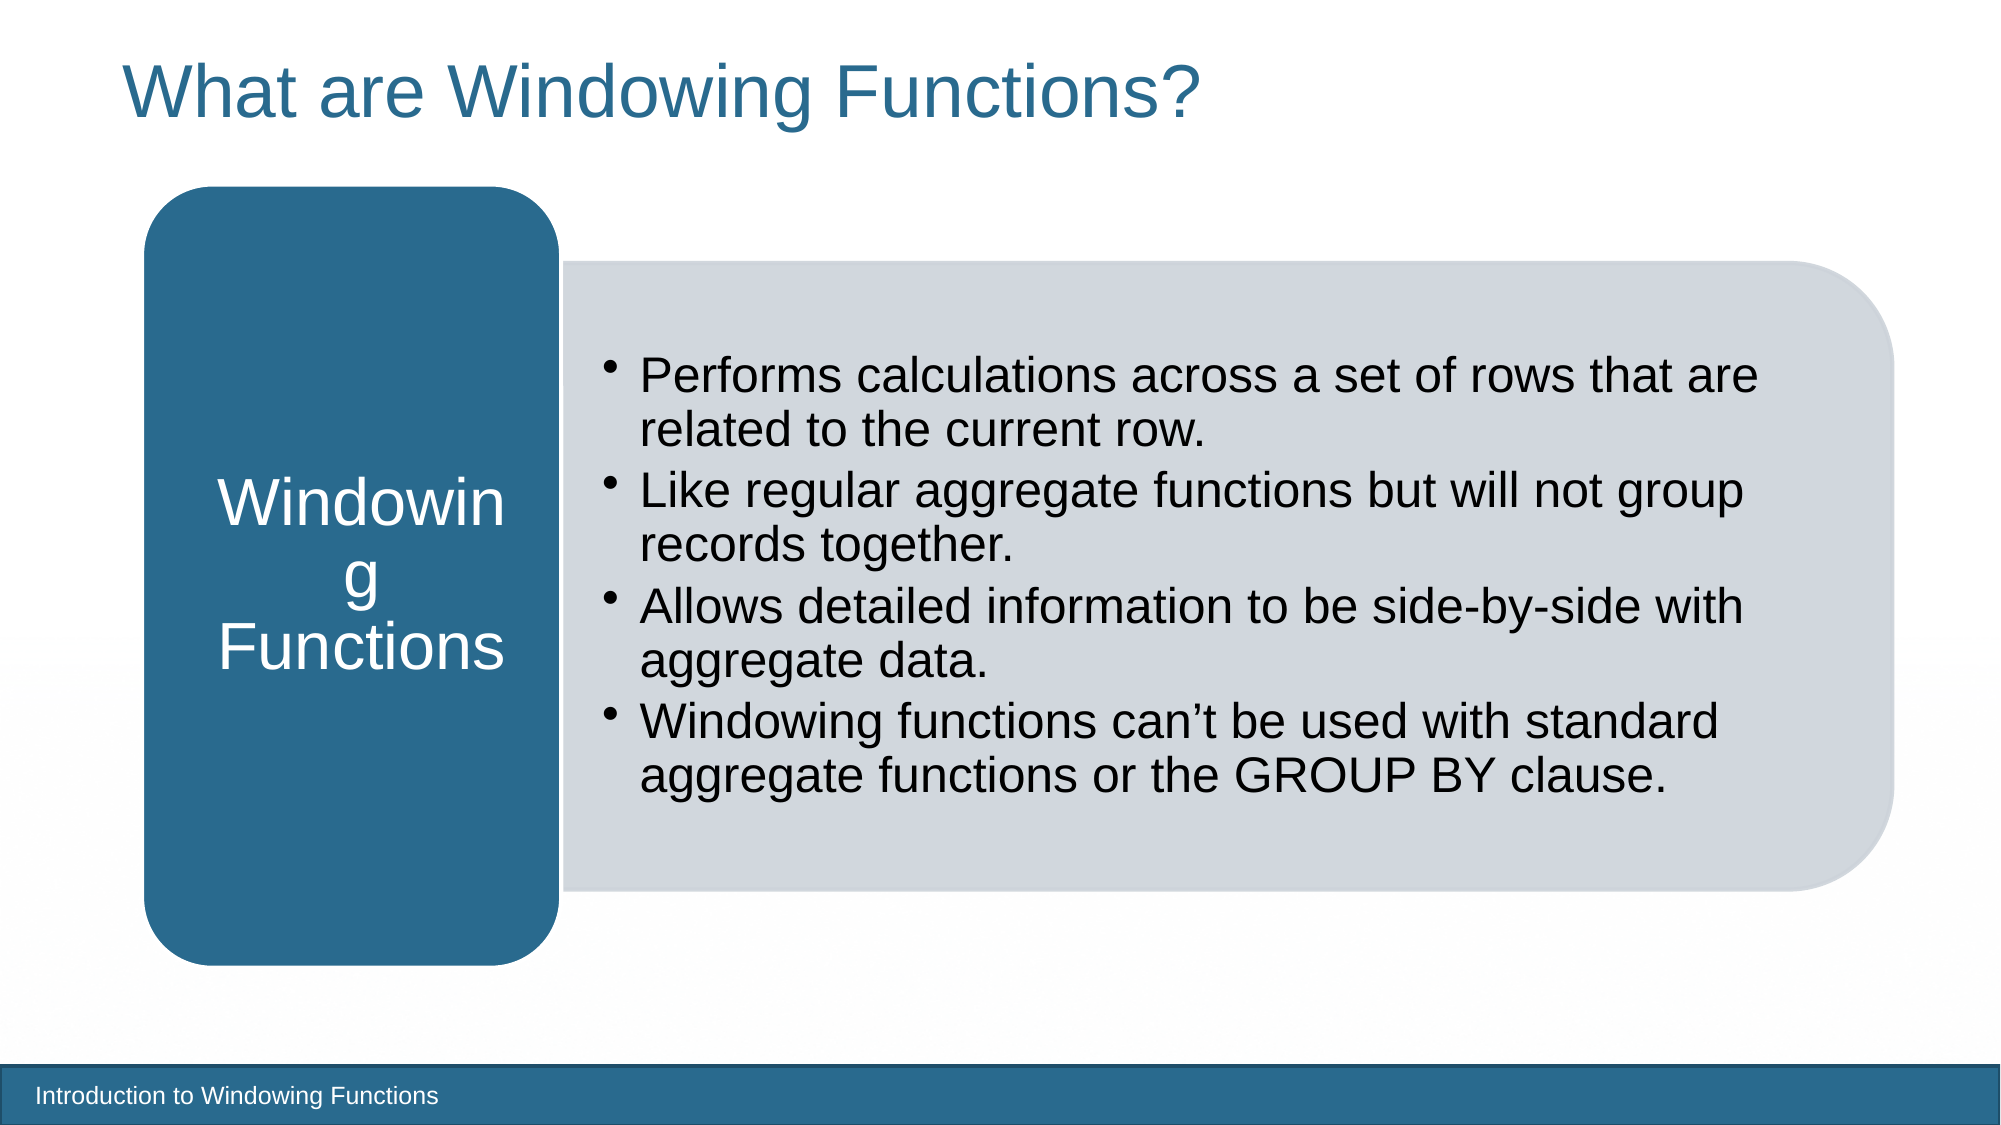

# What are Windowing Functions?
Performs calculations across a set of rows that are related to the current row.
Like regular aggregate functions but will not group records together.
Allows detailed information to be side-by-side with aggregate data.
Windowing functions can’t be used with standard aggregate functions or the GROUP BY clause.
Windowing Functions